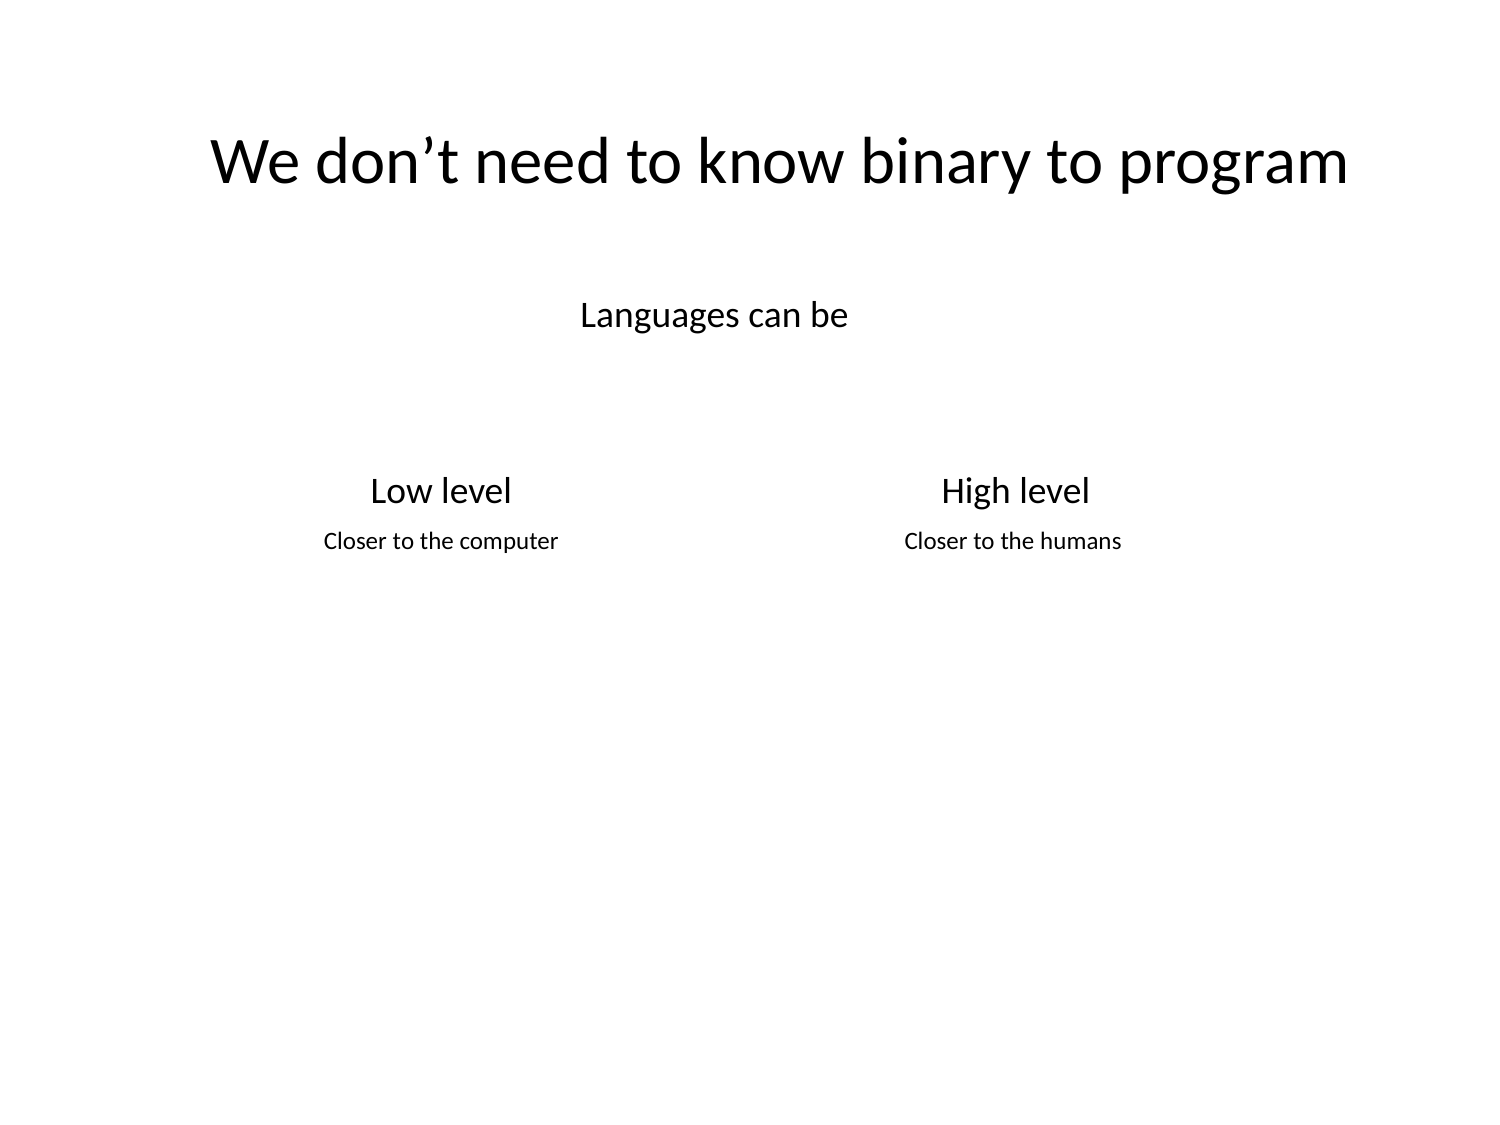

We don’t need to know binary to program
Languages can be
Low level
High level
Closer to the computer
Closer to the humans